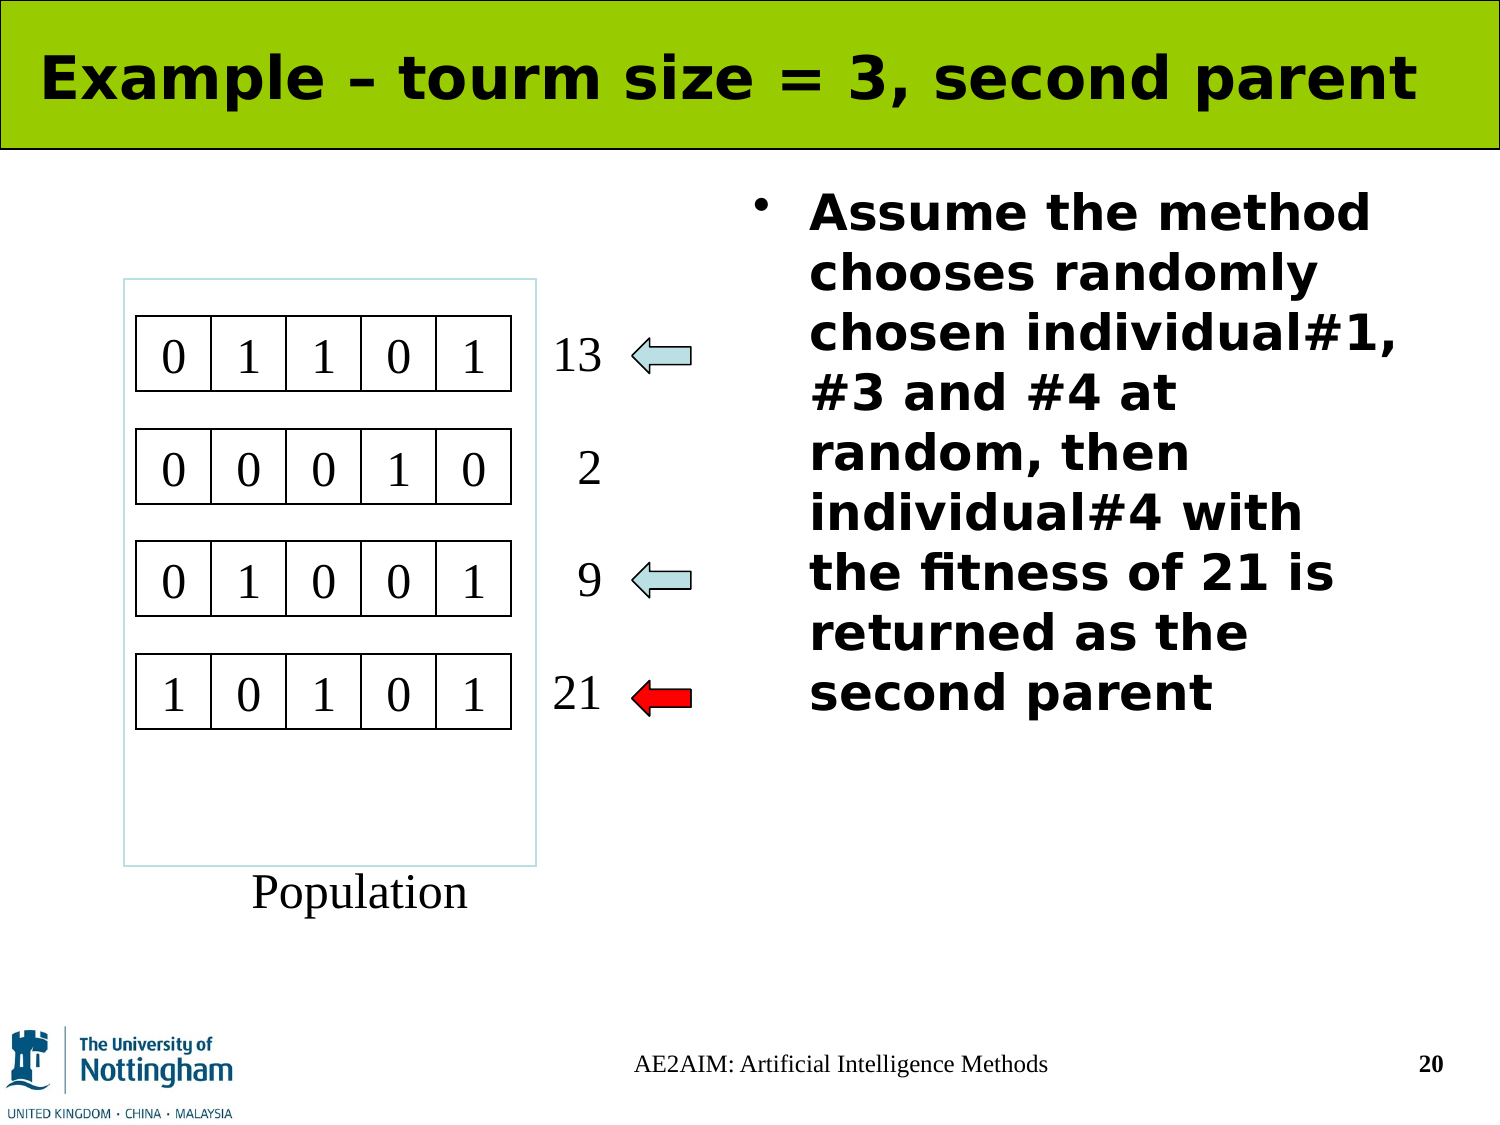

# Example – tourm size = 3, second parent
Assume the method chooses randomly chosen individual#1, #3 and #4 at random, then individual#4 with the fitness of 21 is returned as the second parent

Population
13
  2
  9
21
0
1
1
0
1

0
0
0
1
0
0
1
0
0
1

1
0
1
0
1

AE2AIM: Artificial Intelligence Methods
20